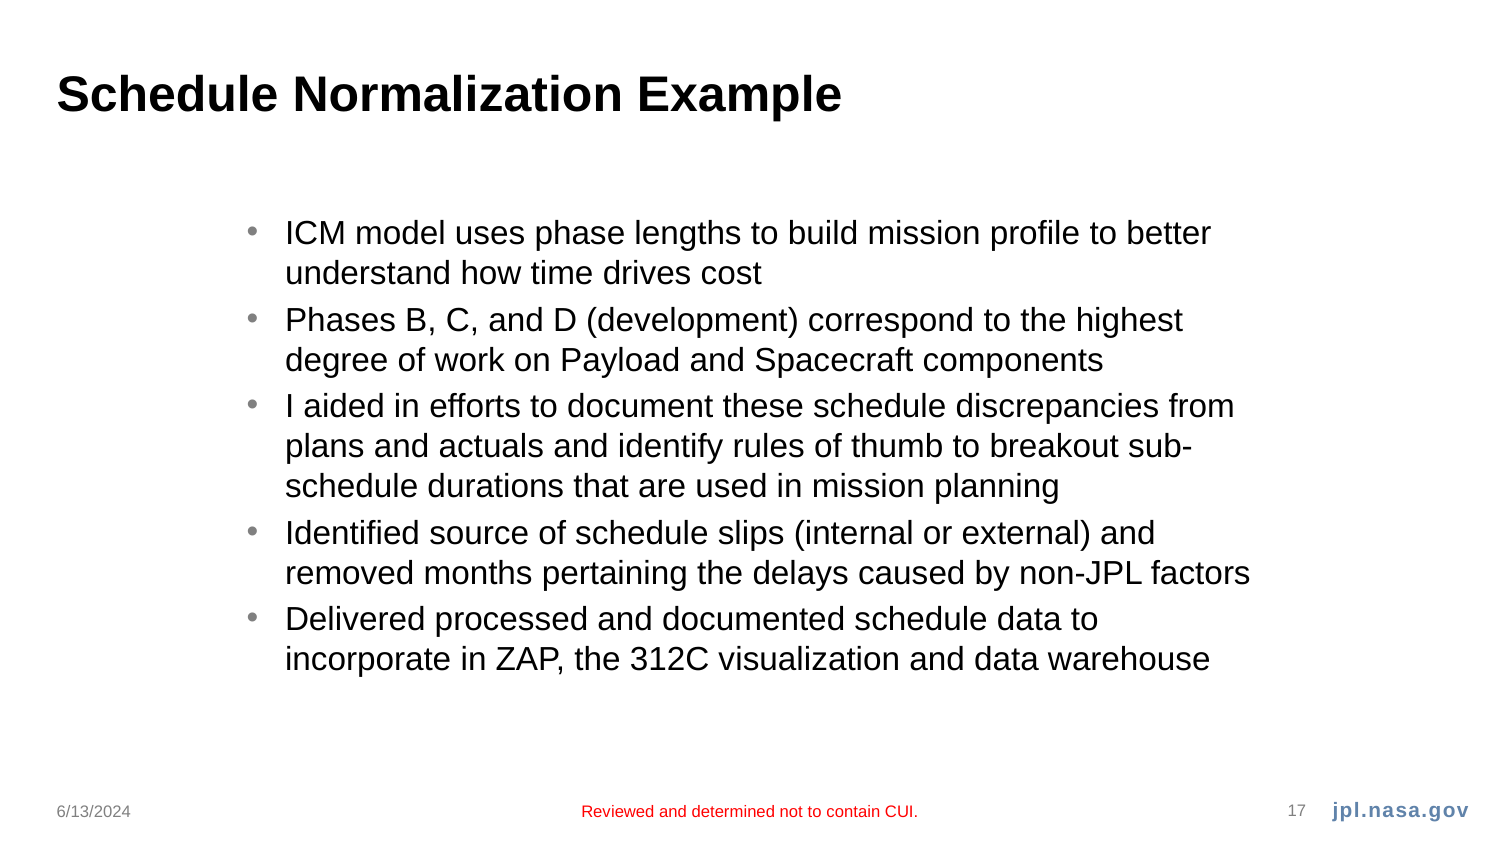

# Schedule Normalization Example
ICM model uses phase lengths to build mission profile to better understand how time drives cost
Phases B, C, and D (development) correspond to the highest degree of work on Payload and Spacecraft components
I aided in efforts to document these schedule discrepancies from plans and actuals and identify rules of thumb to breakout sub-schedule durations that are used in mission planning
Identified source of schedule slips (internal or external) and removed months pertaining the delays caused by non-JPL factors
Delivered processed and documented schedule data to incorporate in ZAP, the 312C visualization and data warehouse

6/13/2024
Reviewed and determined not to contain CUI.
17